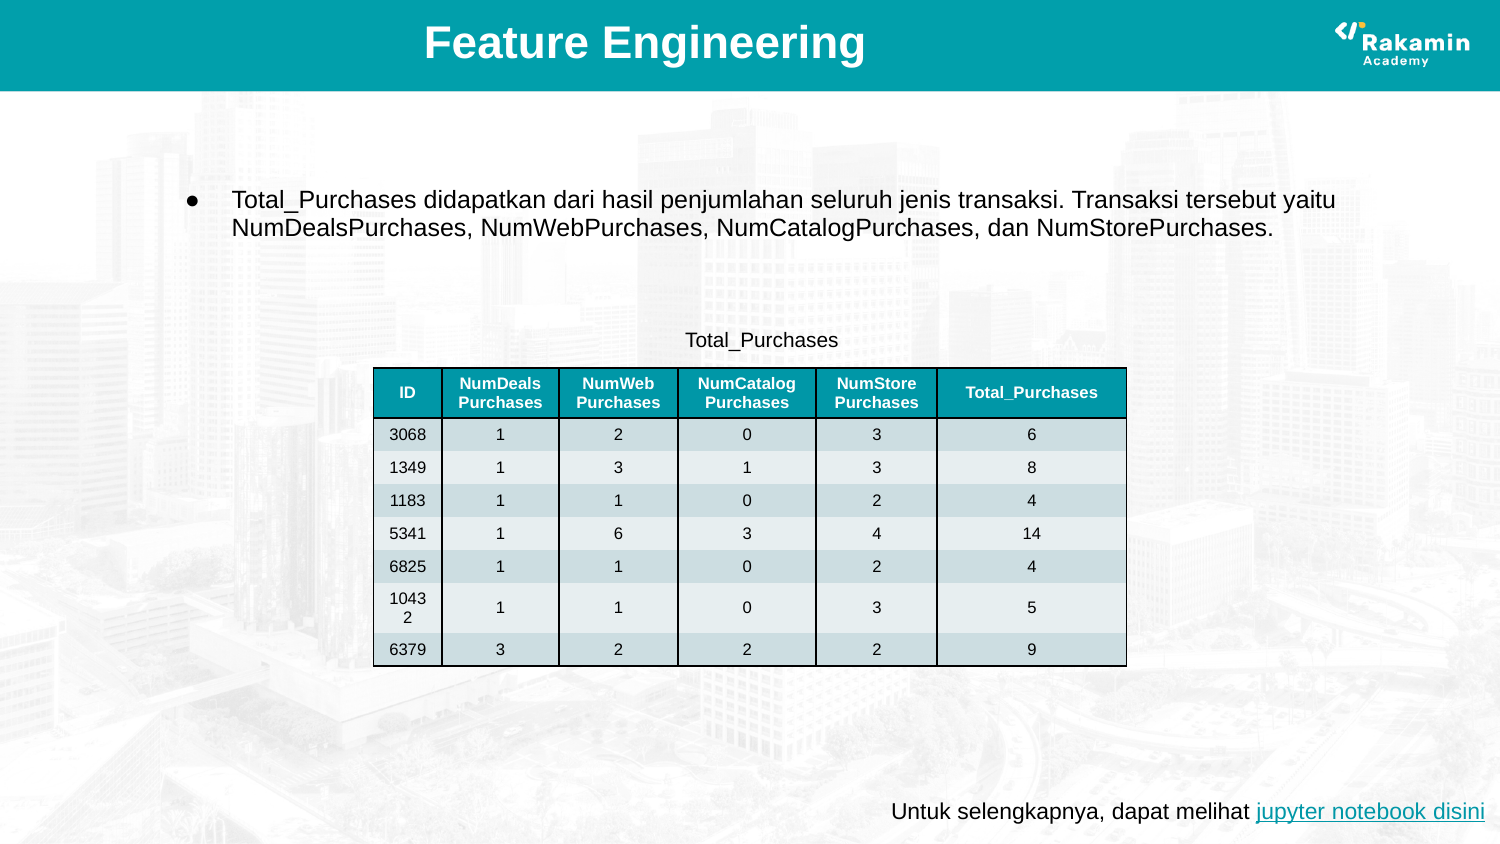

# Feature Engineering

Total_Purchases didapatkan dari hasil penjumlahan seluruh jenis transaksi. Transaksi tersebut yaitu NumDealsPurchases, NumWebPurchases, NumCatalogPurchases, dan NumStorePurchases.
Total_Purchases
| ID | NumDeals Purchases | NumWeb Purchases | NumCatalog Purchases | NumStore Purchases | Total\_Purchases |
| --- | --- | --- | --- | --- | --- |
| 3068 | 1 | 2 | 0 | 3 | 6 |
| 1349 | 1 | 3 | 1 | 3 | 8 |
| 1183 | 1 | 1 | 0 | 2 | 4 |
| 5341 | 1 | 6 | 3 | 4 | 14 |
| 6825 | 1 | 1 | 0 | 2 | 4 |
| 10432 | 1 | 1 | 0 | 3 | 5 |
| 6379 | 3 | 2 | 2 | 2 | 9 |
Untuk selengkapnya, dapat melihat jupyter notebook disini